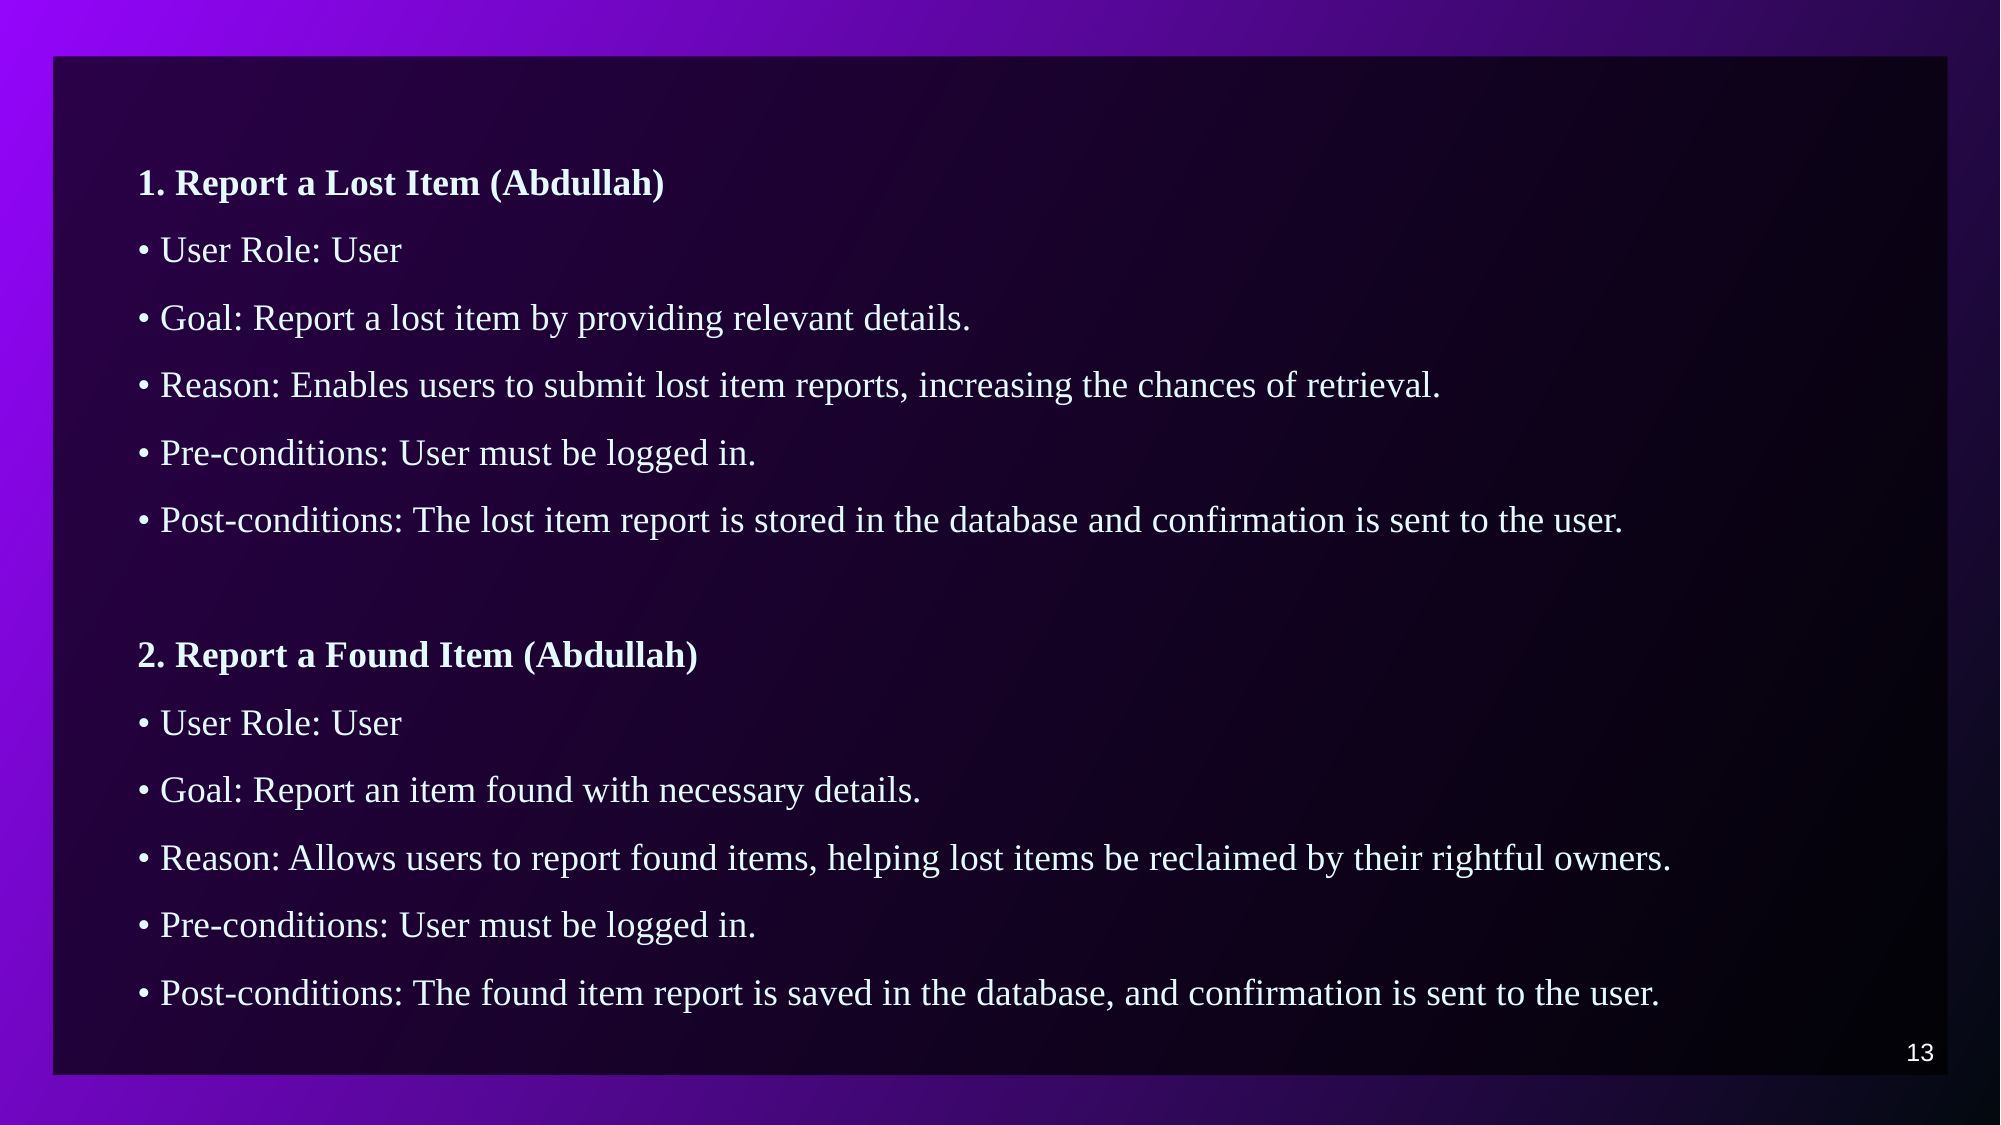

1. Report a Lost Item (Abdullah)
• User Role: User
• Goal: Report a lost item by providing relevant details.
• Reason: Enables users to submit lost item reports, increasing the chances of retrieval.
• Pre-conditions: User must be logged in.
• Post-conditions: The lost item report is stored in the database and confirmation is sent to the user.

2. Report a Found Item (Abdullah)
• User Role: User
• Goal: Report an item found with necessary details.
• Reason: Allows users to report found items, helping lost items be reclaimed by their rightful owners.
• Pre-conditions: User must be logged in.
• Post-conditions: The found item report is saved in the database, and confirmation is sent to the user.
13